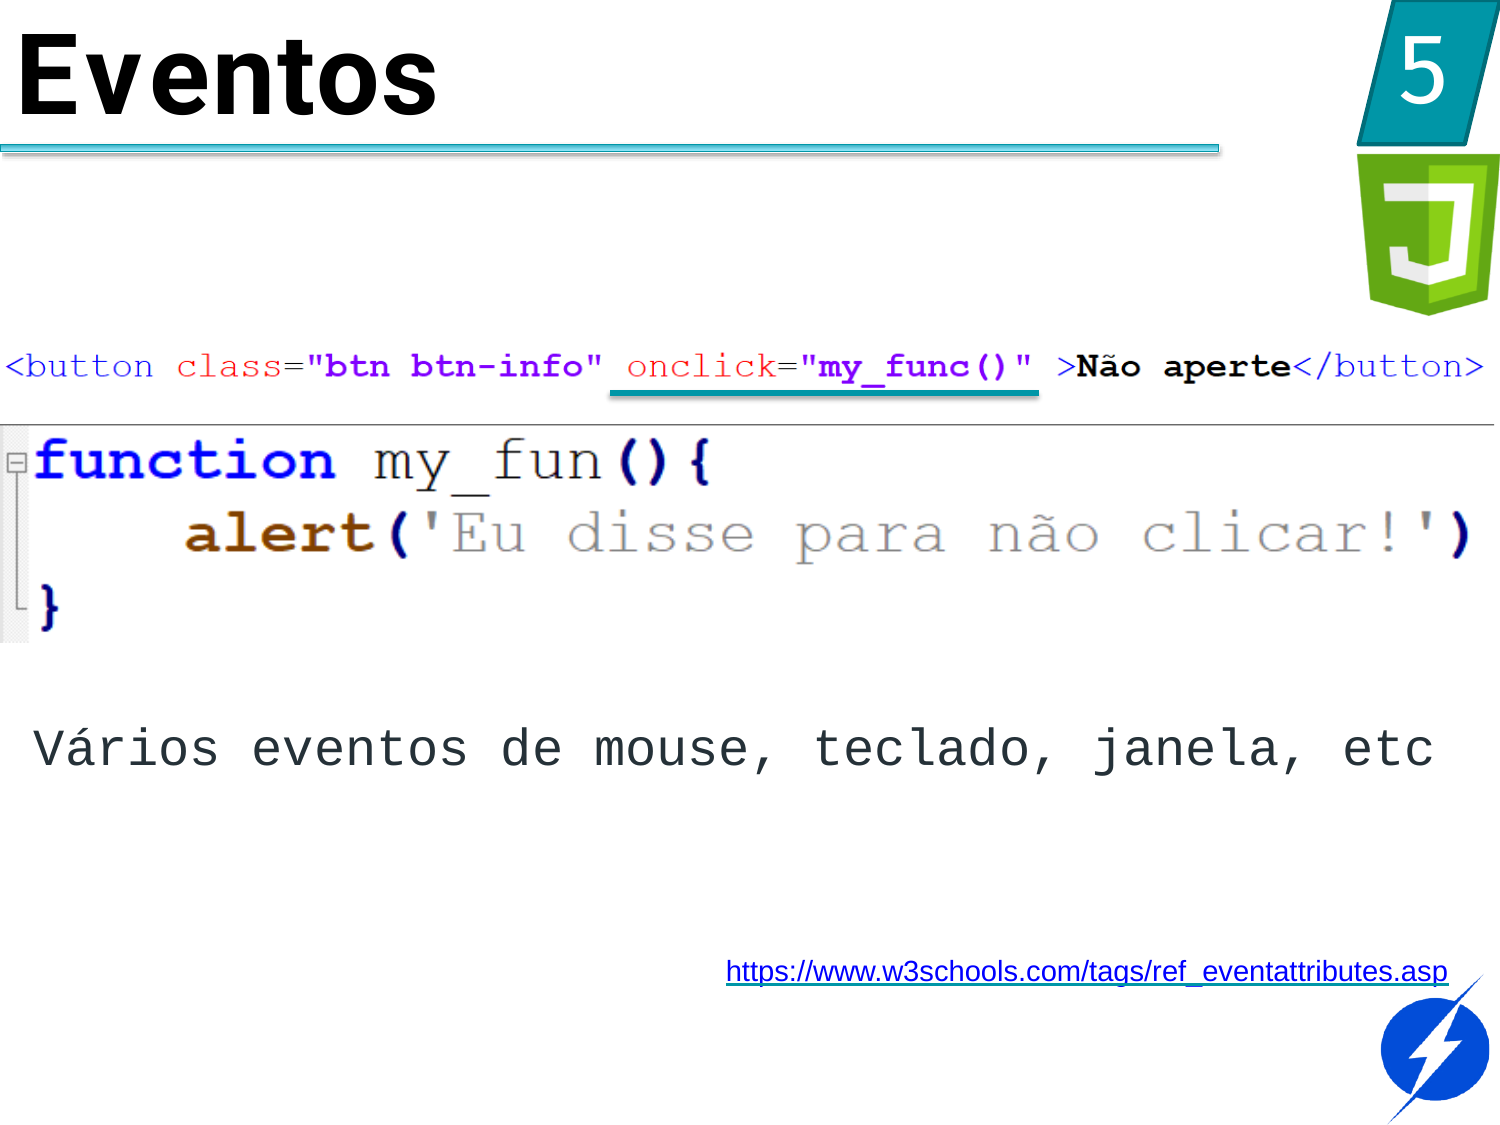

# Eventos
5

Vários eventos de mouse, teclado, janela, etc
https://www.w3schools.com/tags/ref_eventattributes.asp